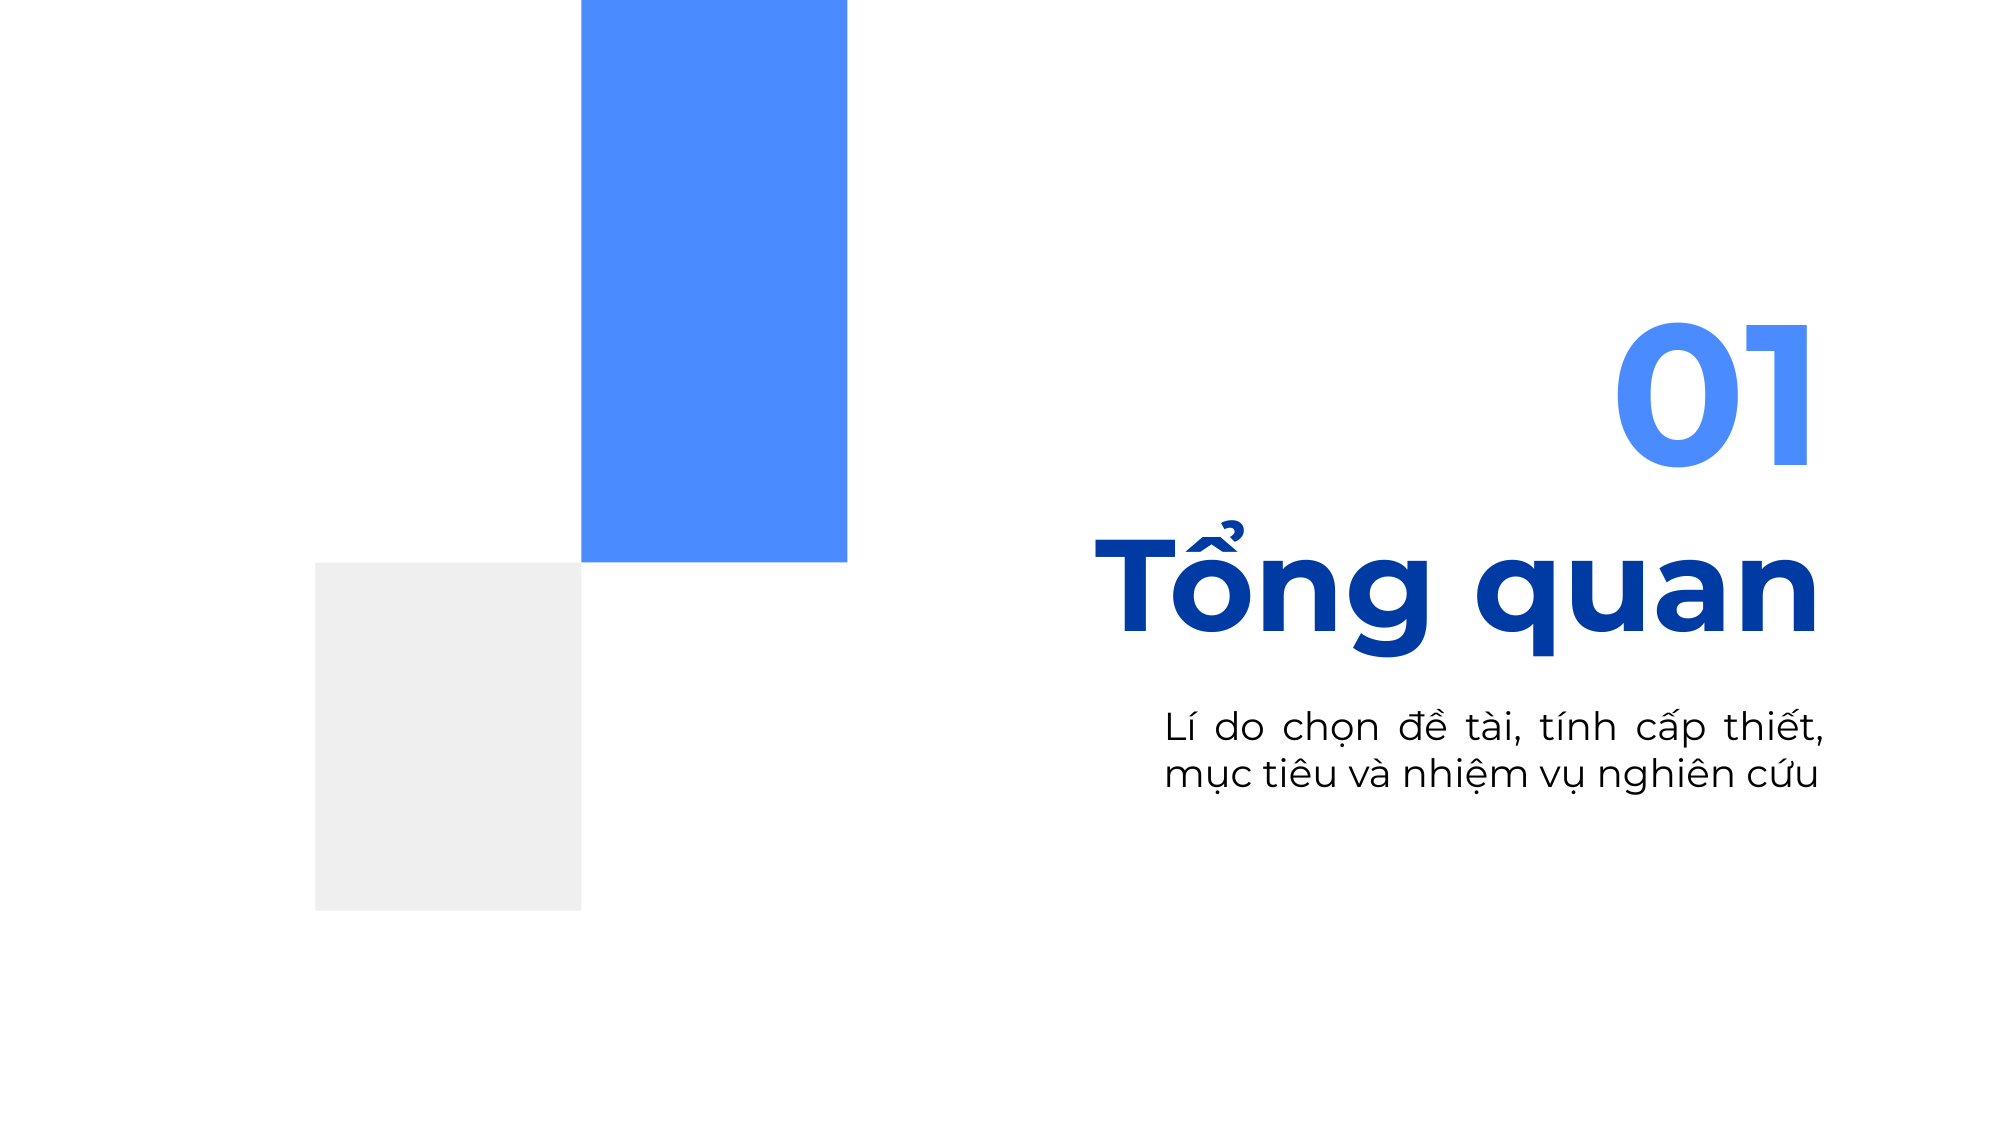

01
# Tổng quan
Lí do chọn đề tài, tính cấp thiết, mục tiêu và nhiệm vụ nghiên cứu